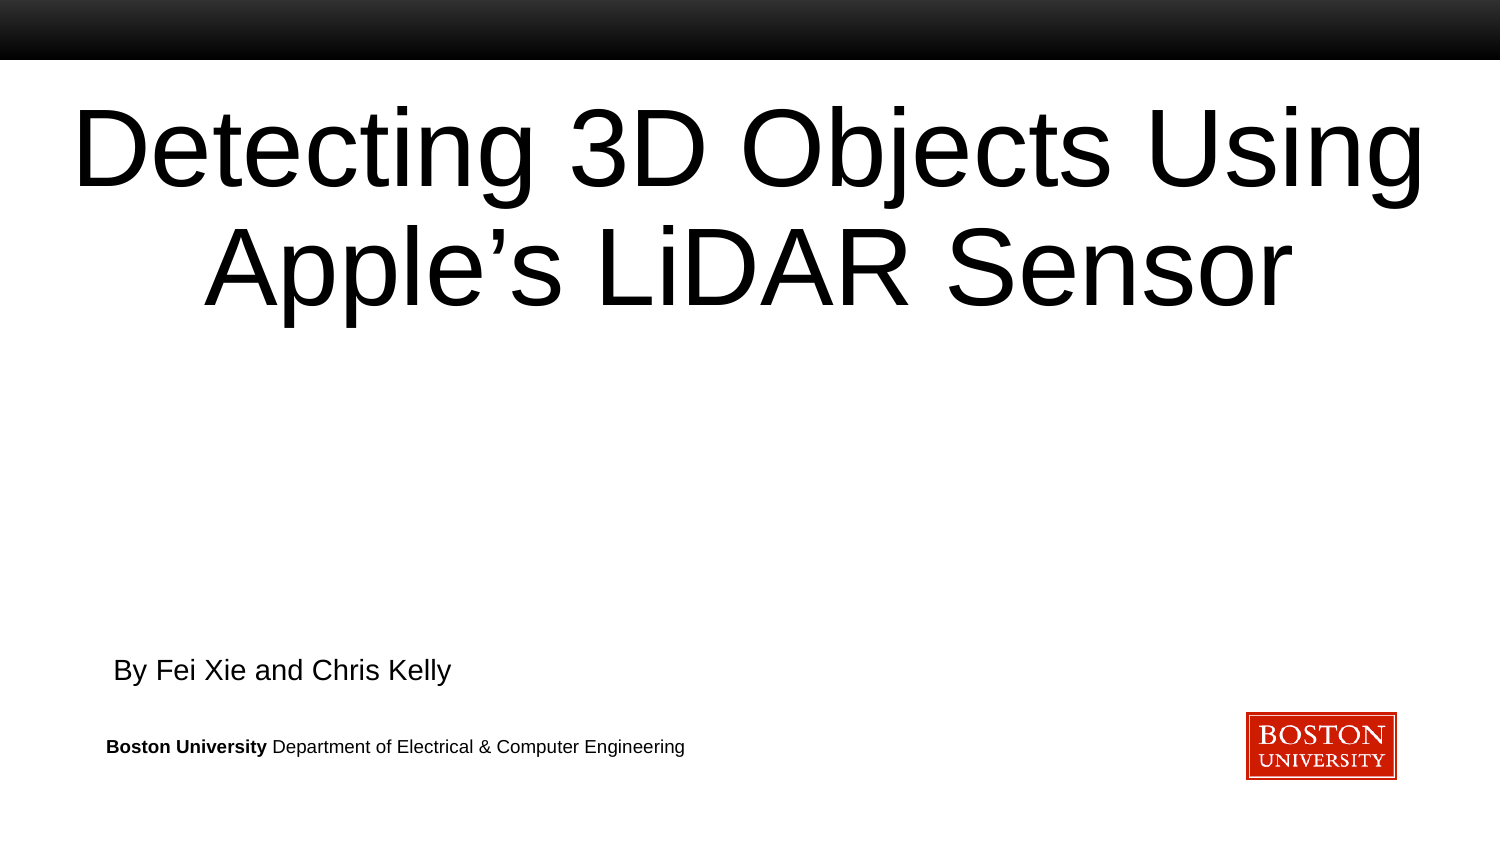

# Detecting 3D Objects Using Apple’s LiDAR Sensor
By Fei Xie and Chris Kelly